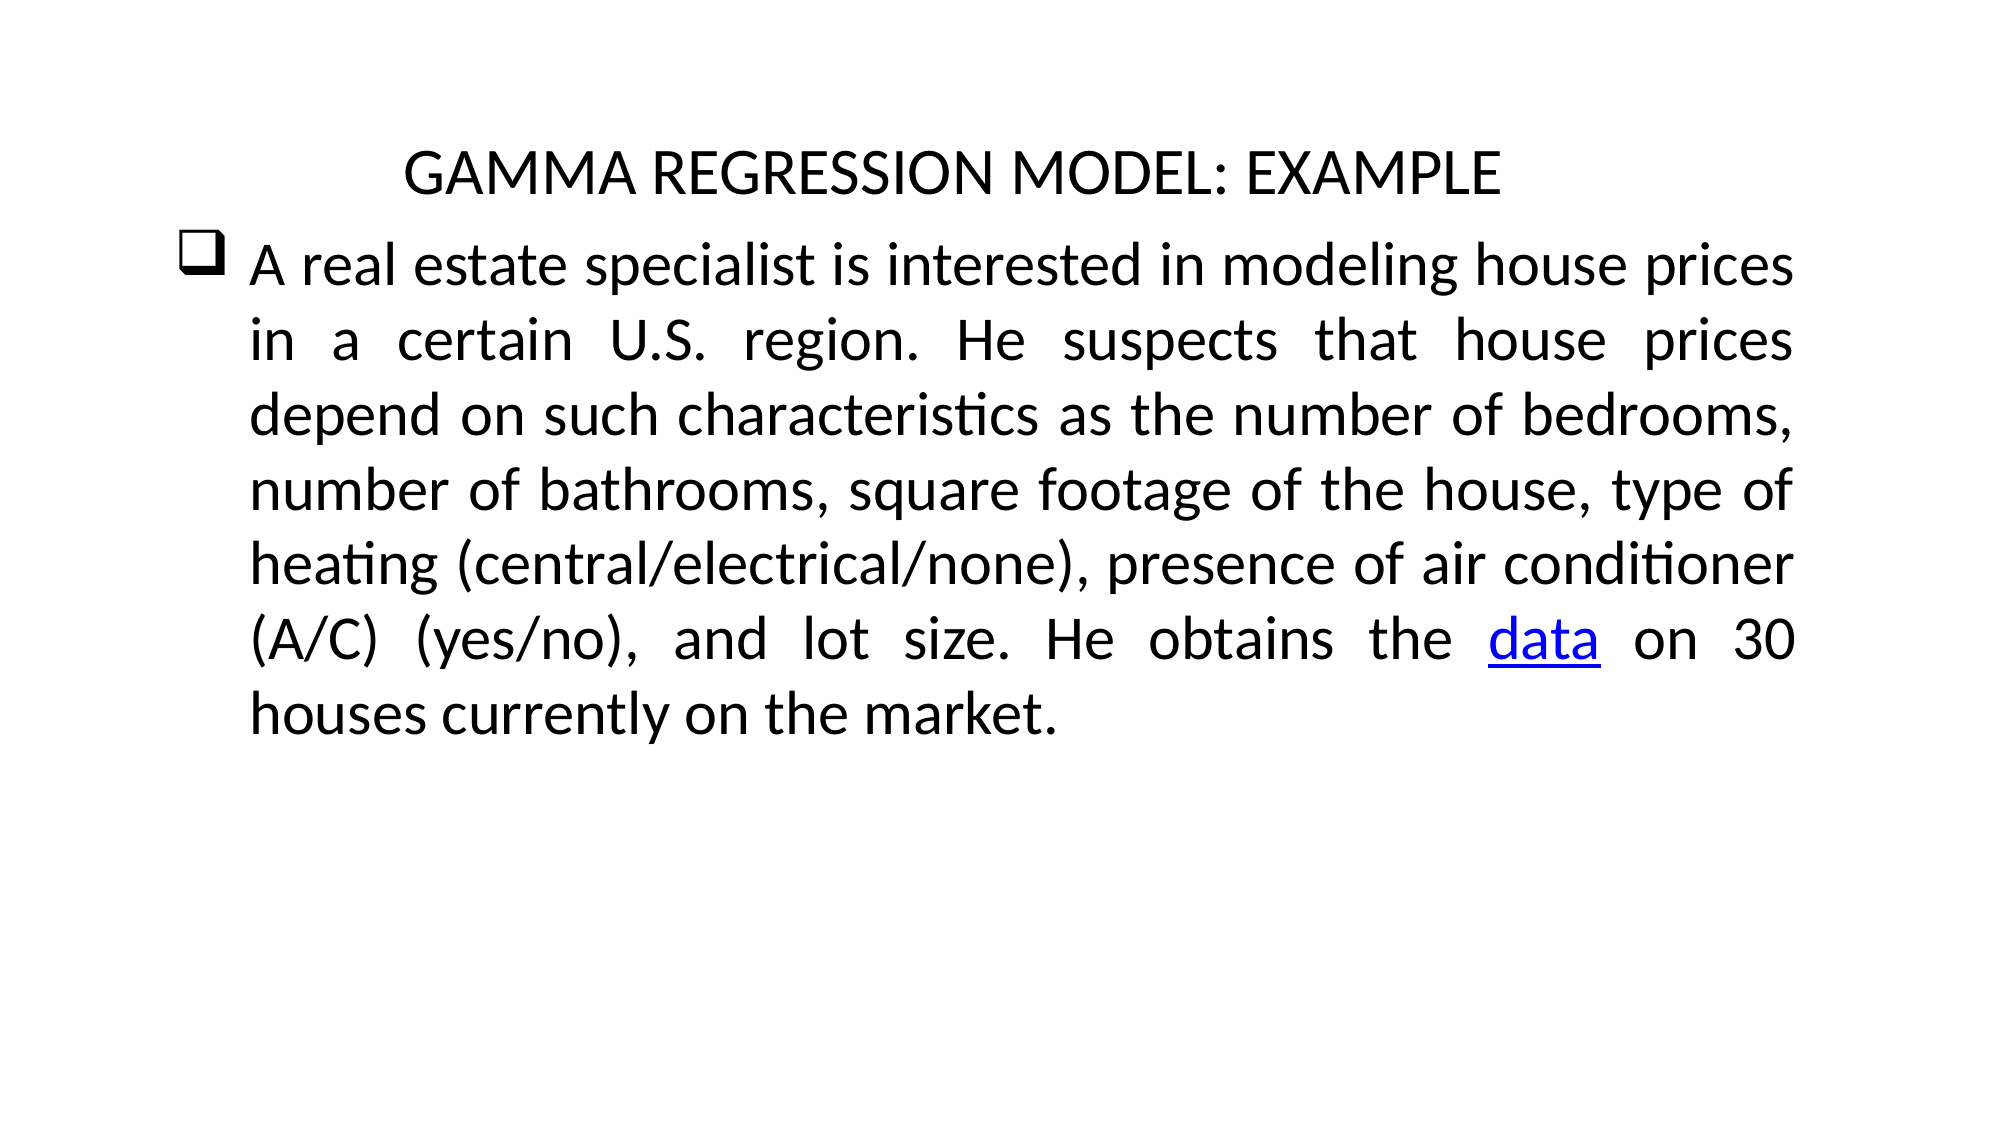

GAMMA REGRESSION MODEL: EXAMPLE
A real estate specialist is interested in modeling house prices in a certain U.S. region. He suspects that house prices depend on such characteristics as the number of bedrooms, number of bathrooms, square footage of the house, type of heating (central/electrical/none), presence of air conditioner (A/C) (yes/no), and lot size. He obtains the data on 30 houses currently on the market.

19